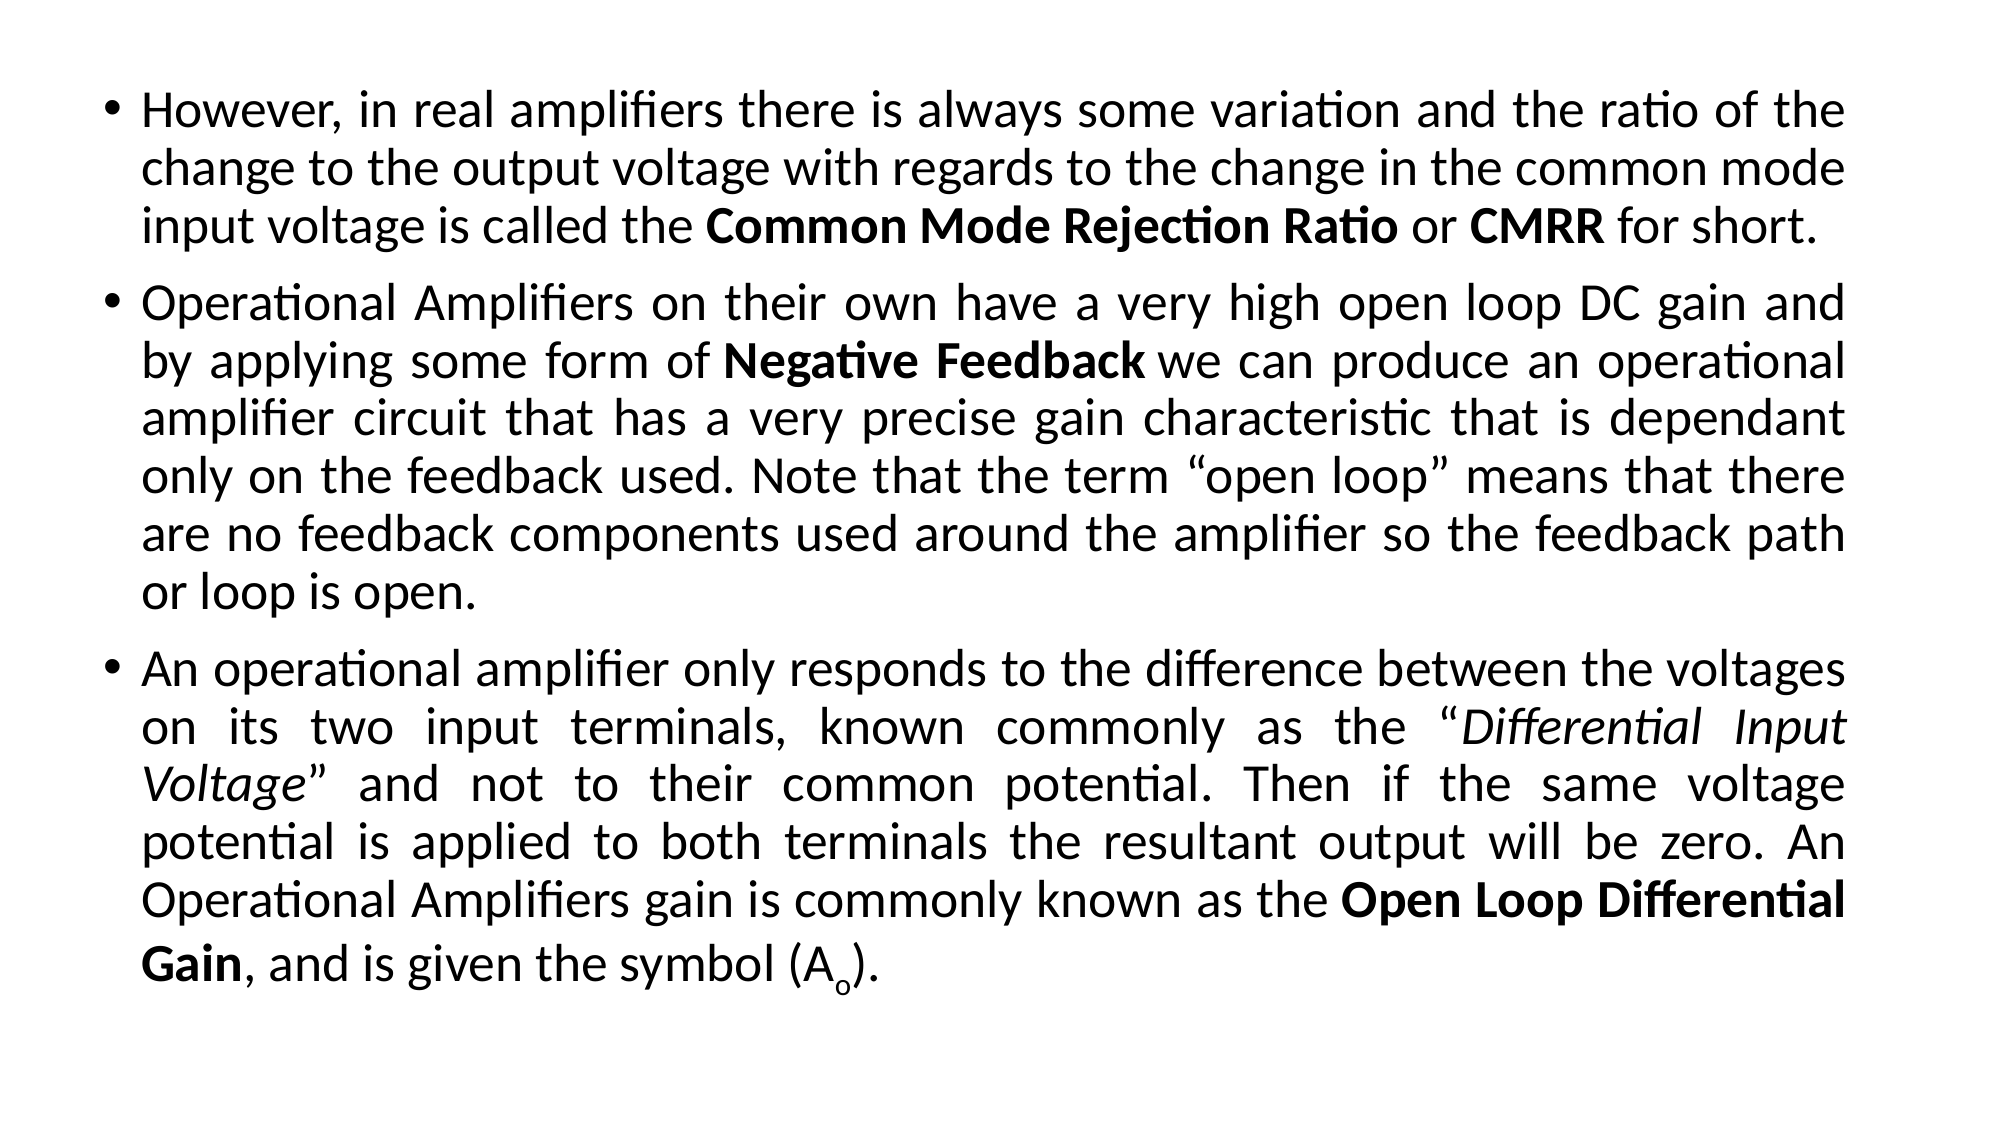

However, in real amplifiers there is always some variation and the ratio of the change to the output voltage with regards to the change in the common mode input voltage is called the Common Mode Rejection Ratio or CMRR for short.
Operational Amplifiers on their own have a very high open loop DC gain and by applying some form of Negative Feedback we can produce an operational amplifier circuit that has a very precise gain characteristic that is dependant only on the feedback used. Note that the term “open loop” means that there are no feedback components used around the amplifier so the feedback path or loop is open.
An operational amplifier only responds to the difference between the voltages on its two input terminals, known commonly as the “Differential Input Voltage” and not to their common potential. Then if the same voltage potential is applied to both terminals the resultant output will be zero. An Operational Amplifiers gain is commonly known as the Open Loop Differential Gain, and is given the symbol (Ao).